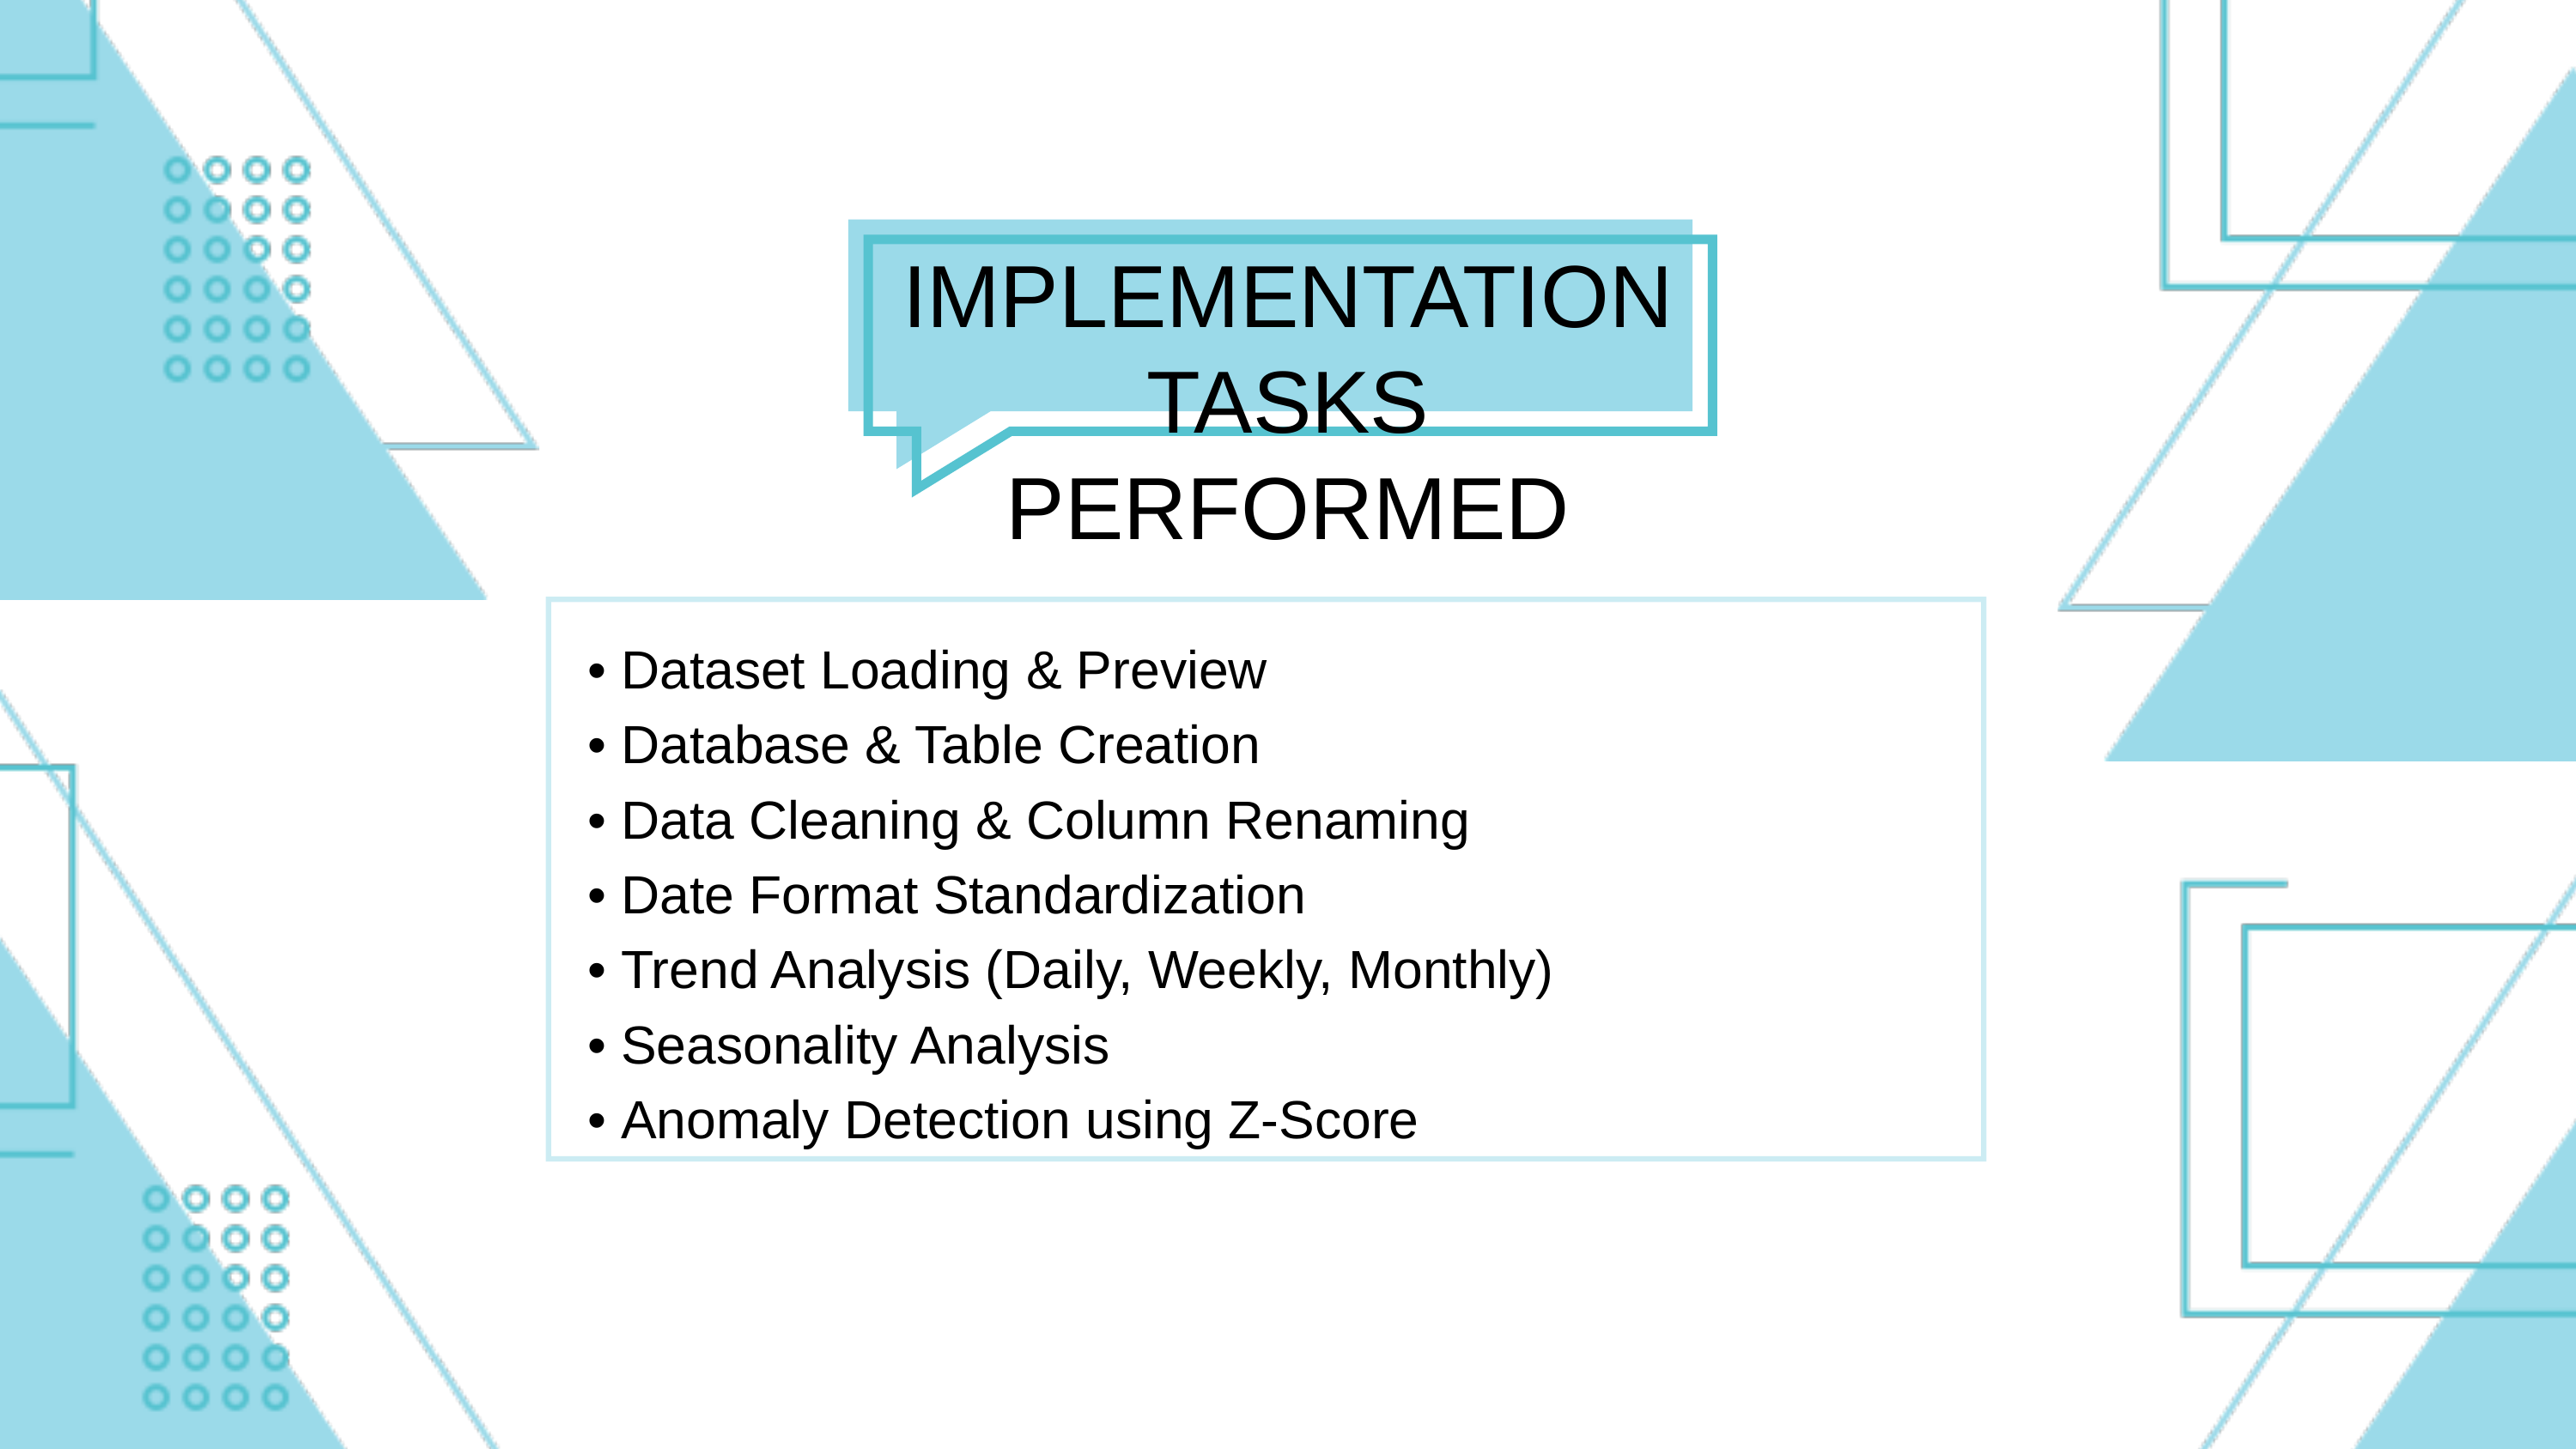

IMPLEMENTATION TASKS PERFORMED

 • Dataset Loading & Preview
 • Database & Table Creation
 • Data Cleaning & Column Renaming
 • Date Format Standardization
 • Trend Analysis (Daily, Weekly, Monthly)
 • Seasonality Analysis
 • Anomaly Detection using Z-Score